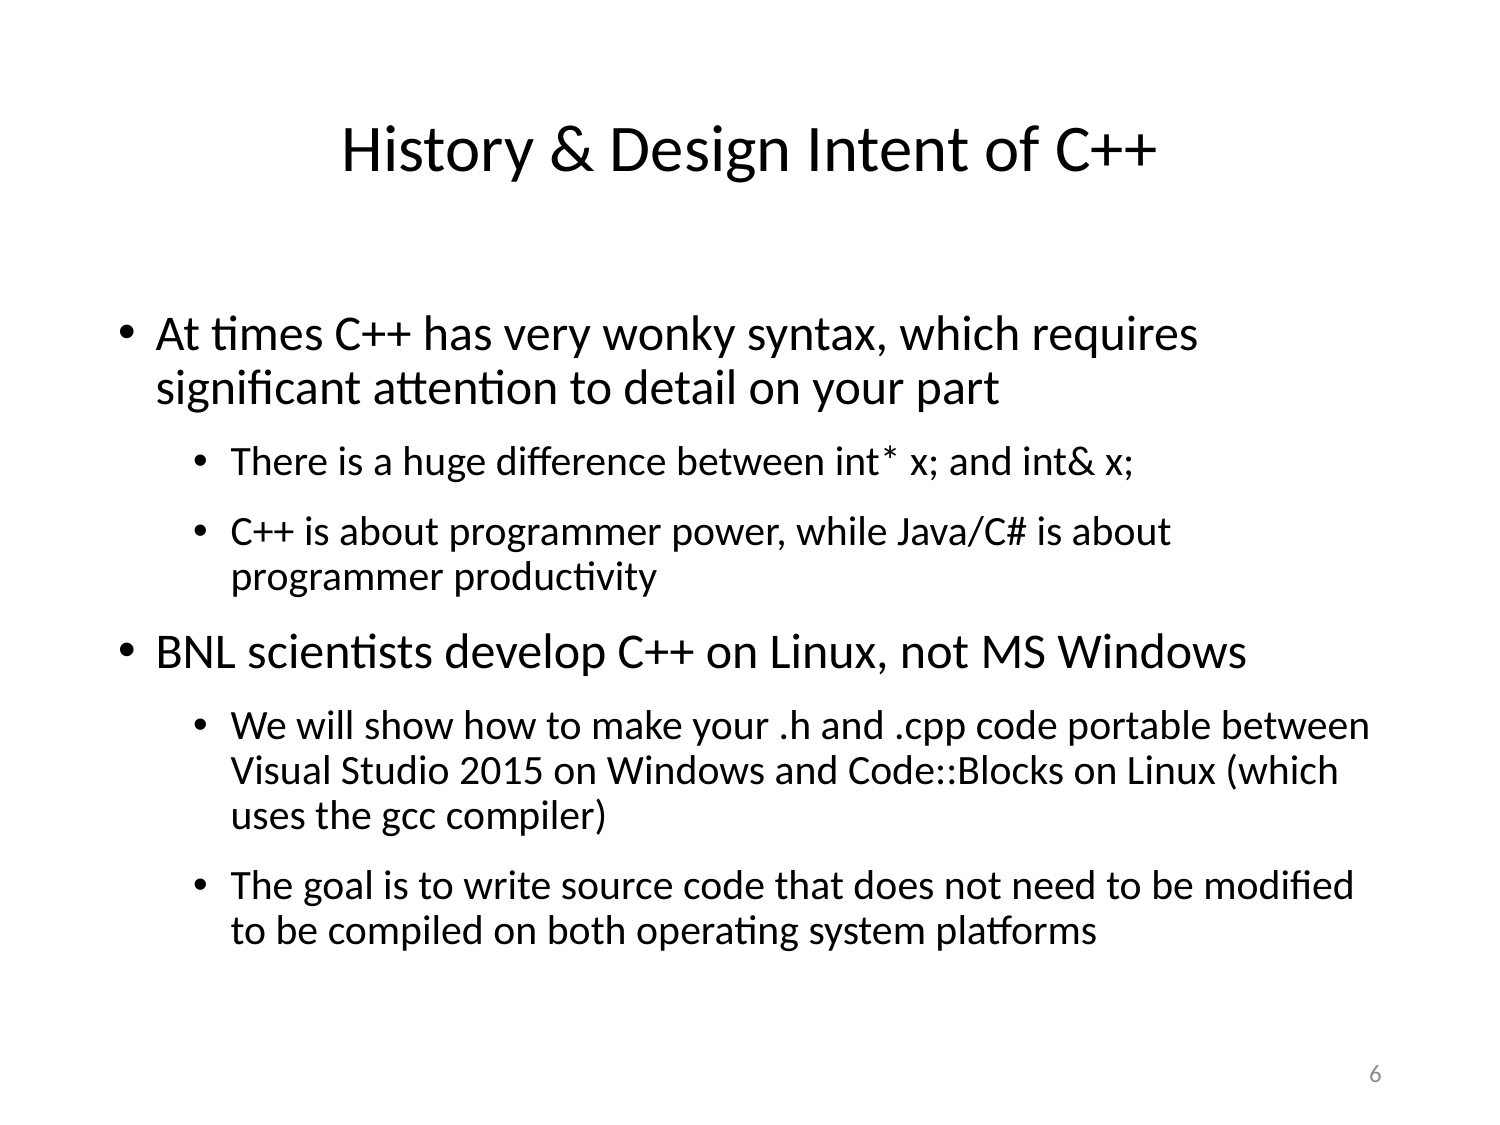

# History & Design Intent of C++
At times C++ has very wonky syntax, which requires significant attention to detail on your part
There is a huge difference between int* x; and int& x;
C++ is about programmer power, while Java/C# is about programmer productivity
BNL scientists develop C++ on Linux, not MS Windows
We will show how to make your .h and .cpp code portable between Visual Studio 2015 on Windows and Code::Blocks on Linux (which uses the gcc compiler)
The goal is to write source code that does not need to be modified to be compiled on both operating system platforms

6